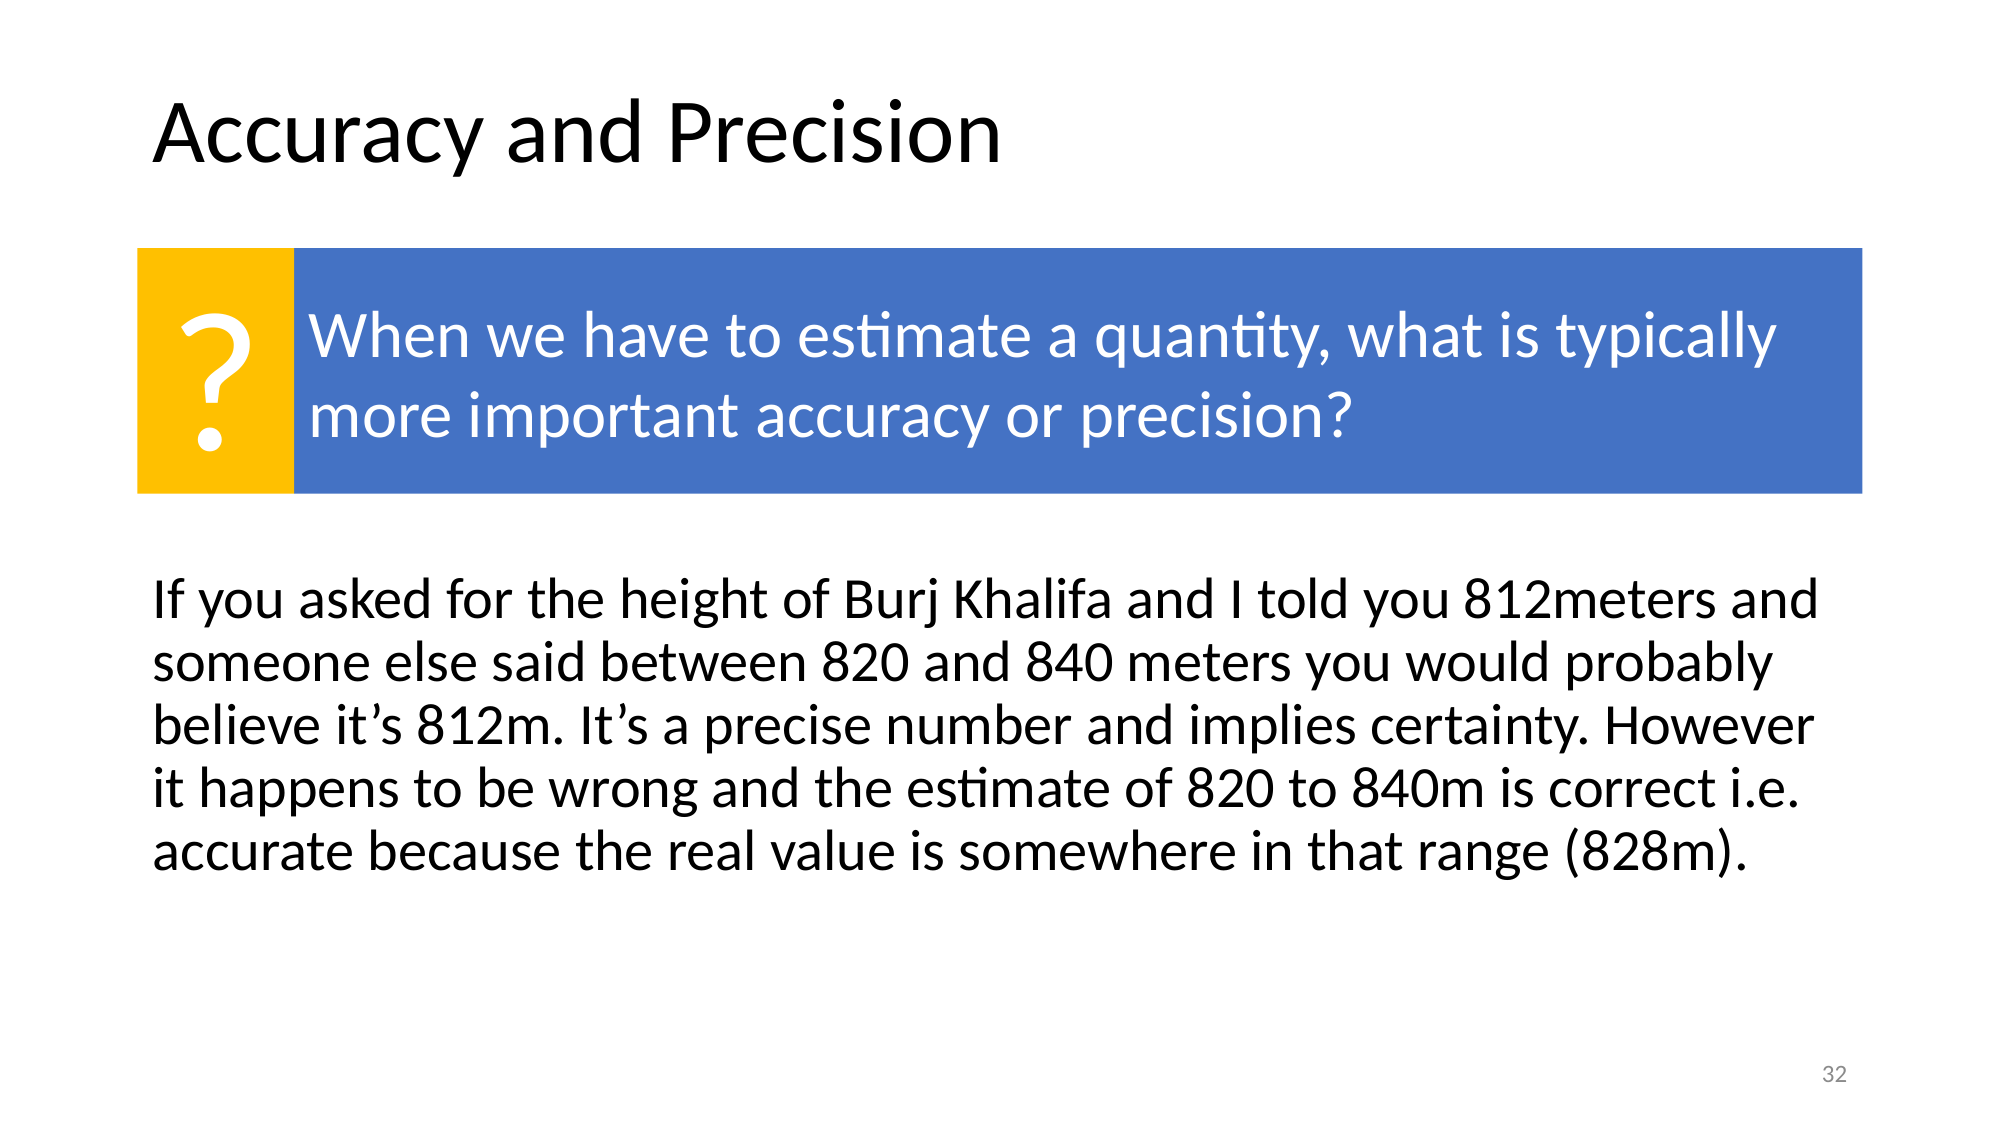

# Accuracy and Precision

If you asked for the height of Burj Khalifa and I told you 812meters and someone else said between 820 and 840 meters you would probably believe it’s 812m. It’s a precise number and implies certainty. However it happens to be wrong and the estimate of 820 to 840m is correct i.e. accurate because the real value is somewhere in that range (828m).

When we have to estimate a quantity, what is typically more important accuracy or precision?
?
32